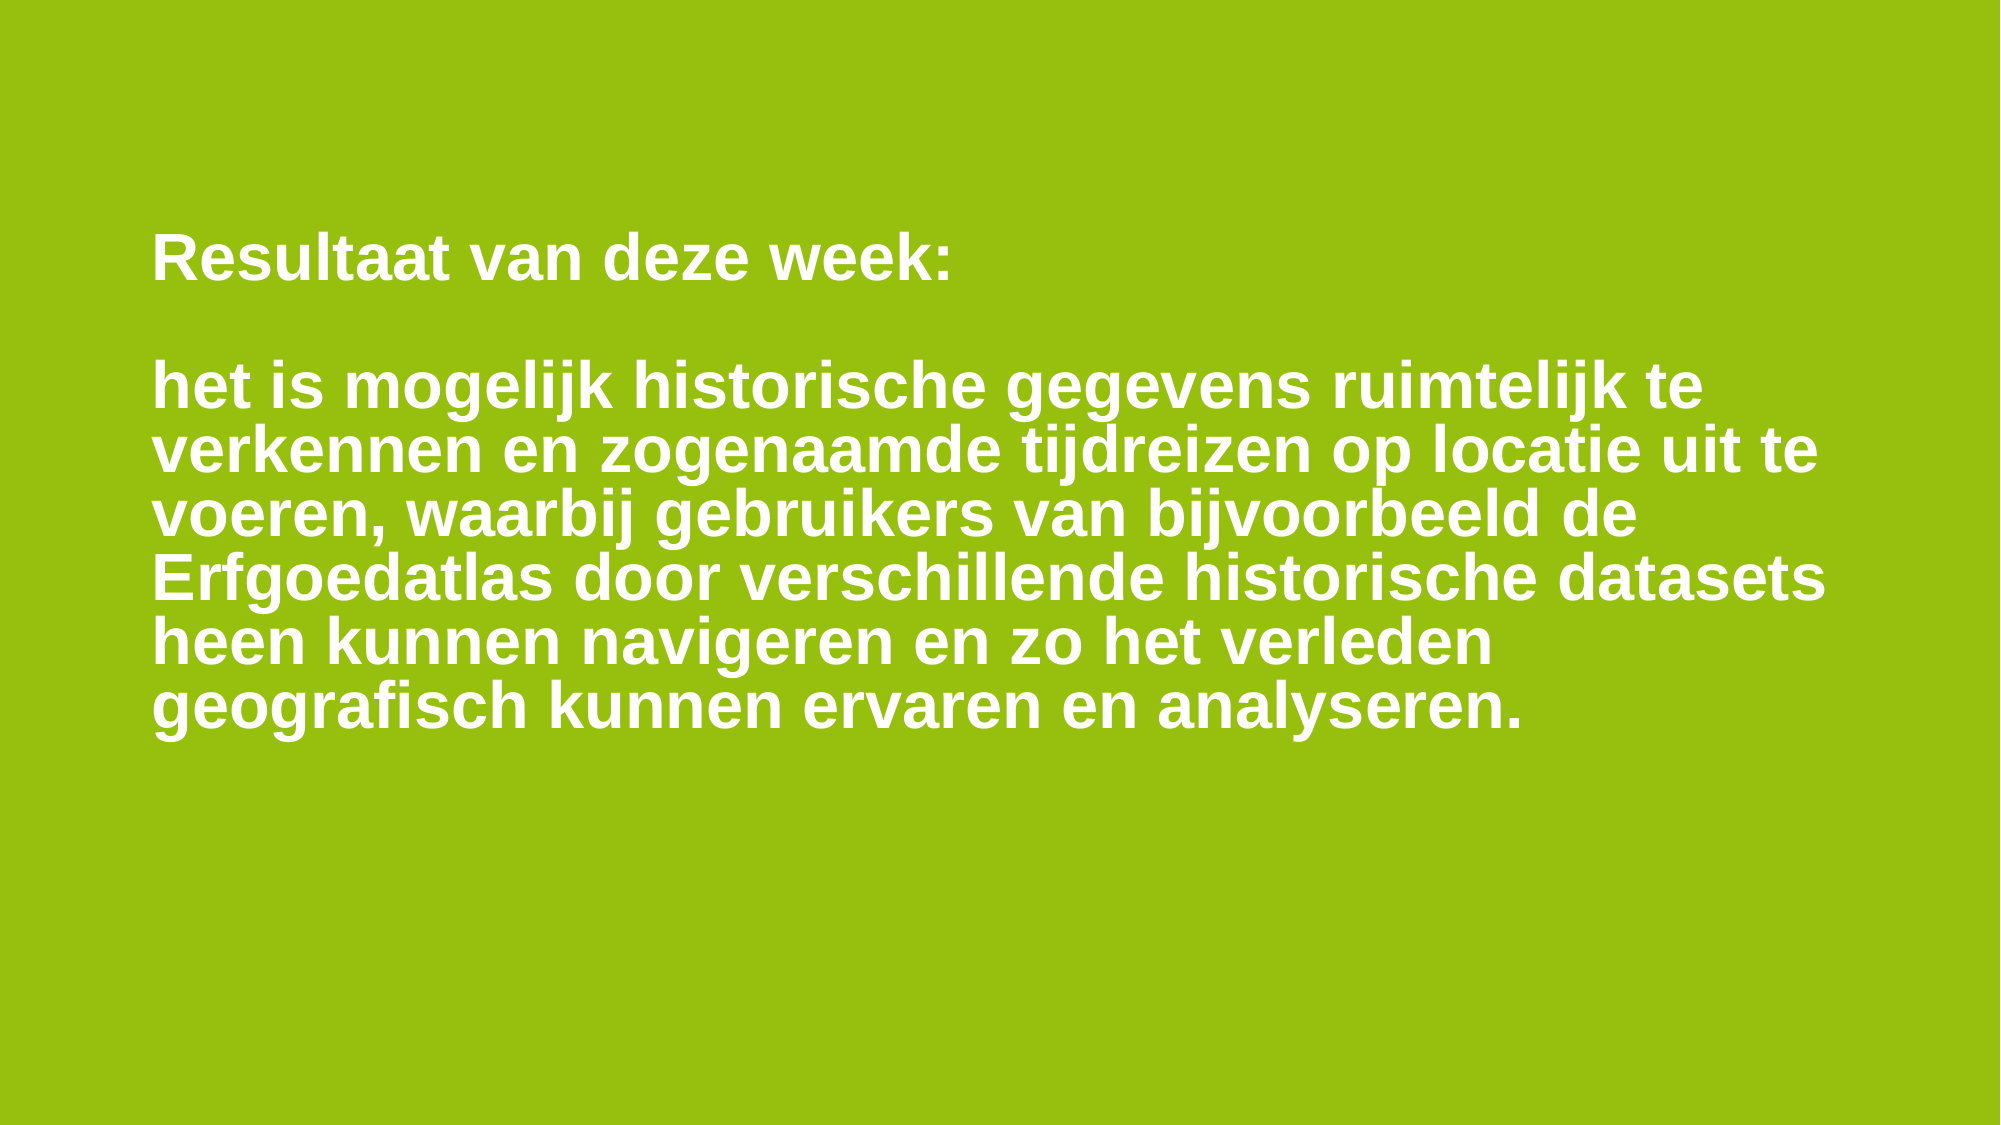

# Resultaat van deze week: het is mogelijk historische gegevens ruimtelijk te verkennen en zogenaamde tijdreizen op locatie uit te voeren, waarbij gebruikers van bijvoorbeeld de Erfgoedatlas door verschillende historische datasets heen kunnen navigeren en zo het verleden geografisch kunnen ervaren en analyseren.
2